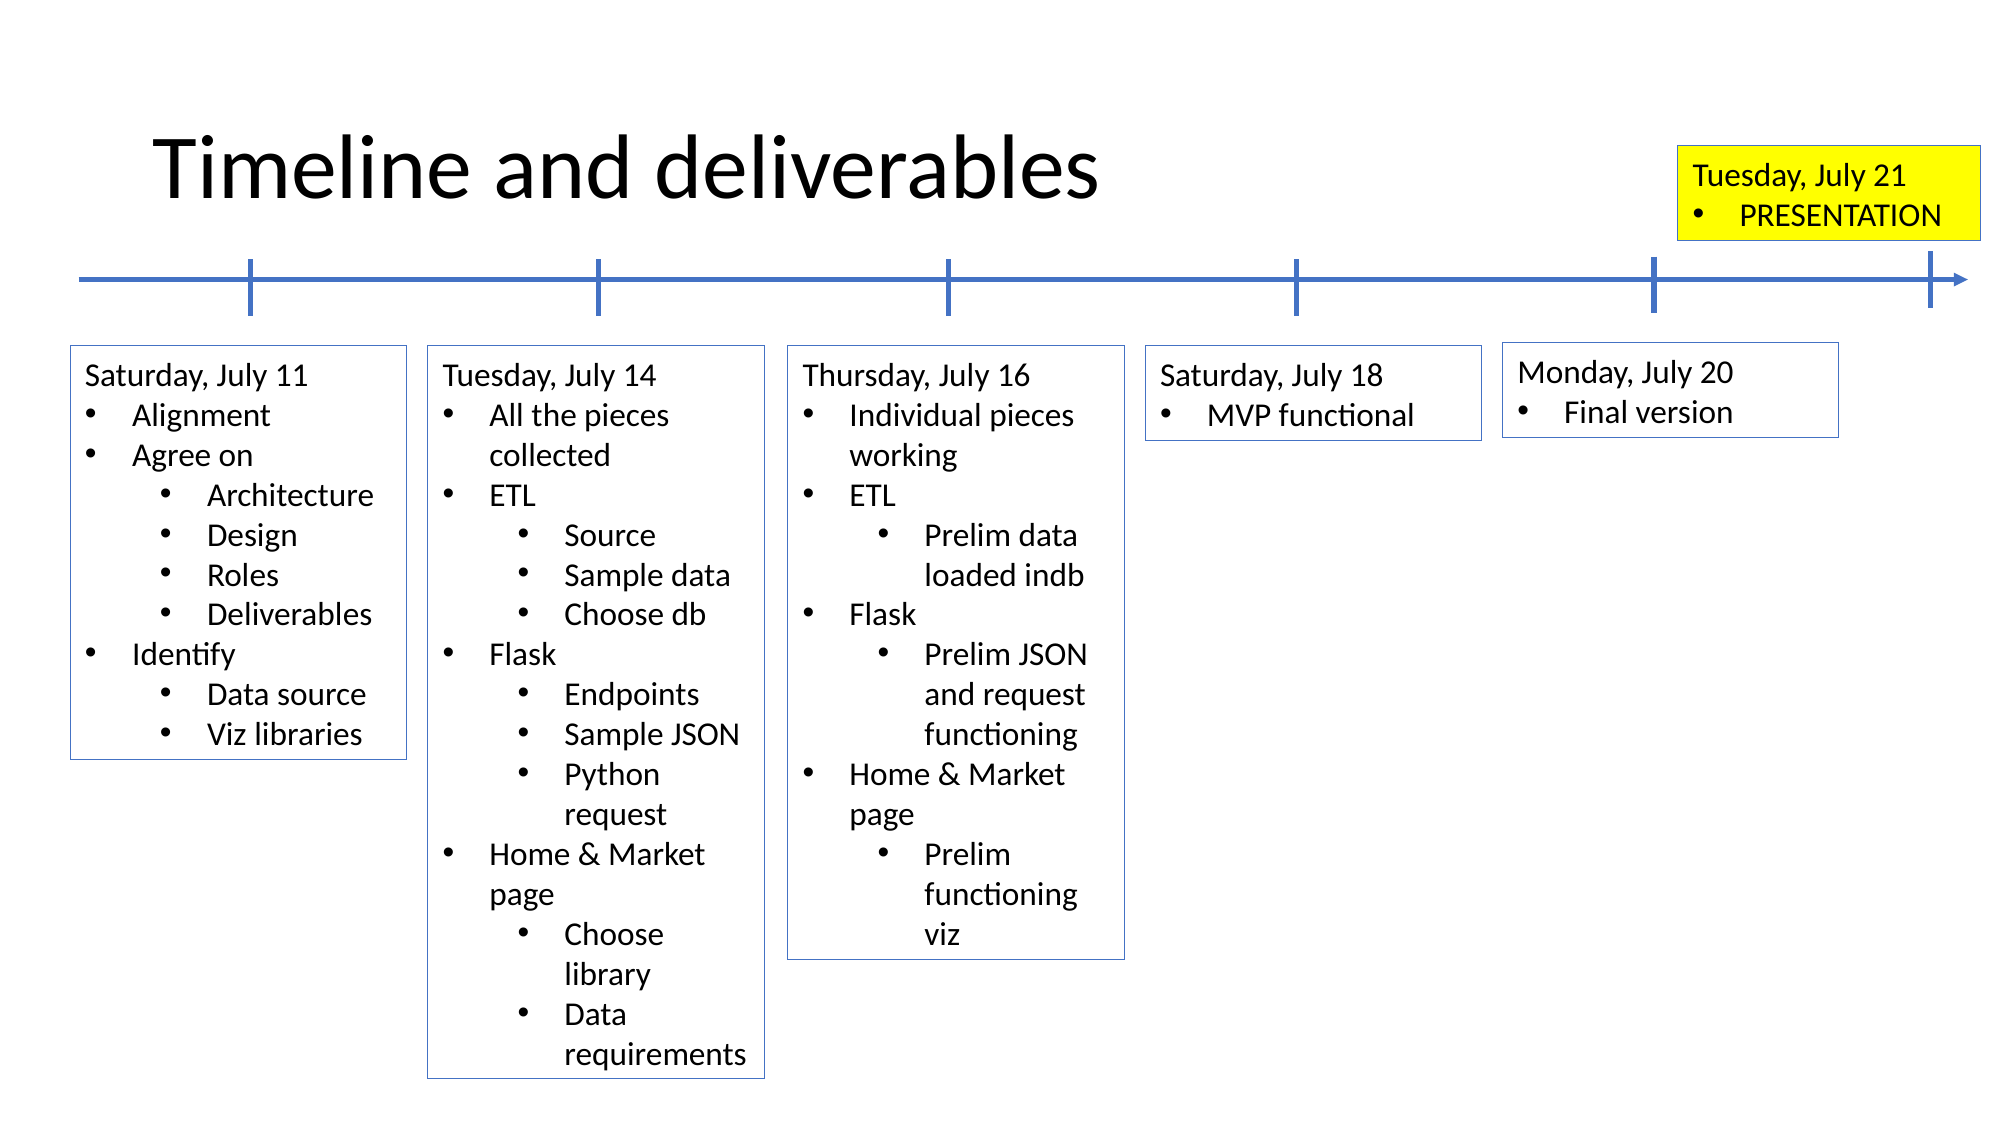

# Timeline and deliverables
Tuesday, July 21
PRESENTATION
Monday, July 20
Final version
Saturday, July 11
Alignment
Agree on
Architecture
Design
Roles
Deliverables
Identify
Data source
Viz libraries
Tuesday, July 14
All the pieces collected
ETL
Source
Sample data
Choose db
Flask
Endpoints
Sample JSON
Python request
Home & Market page
Choose library
Data requirements
Thursday, July 16
Individual pieces working
ETL
Prelim data loaded indb
Flask
Prelim JSON and request functioning
Home & Market page
Prelim functioning viz
Saturday, July 18
MVP functional